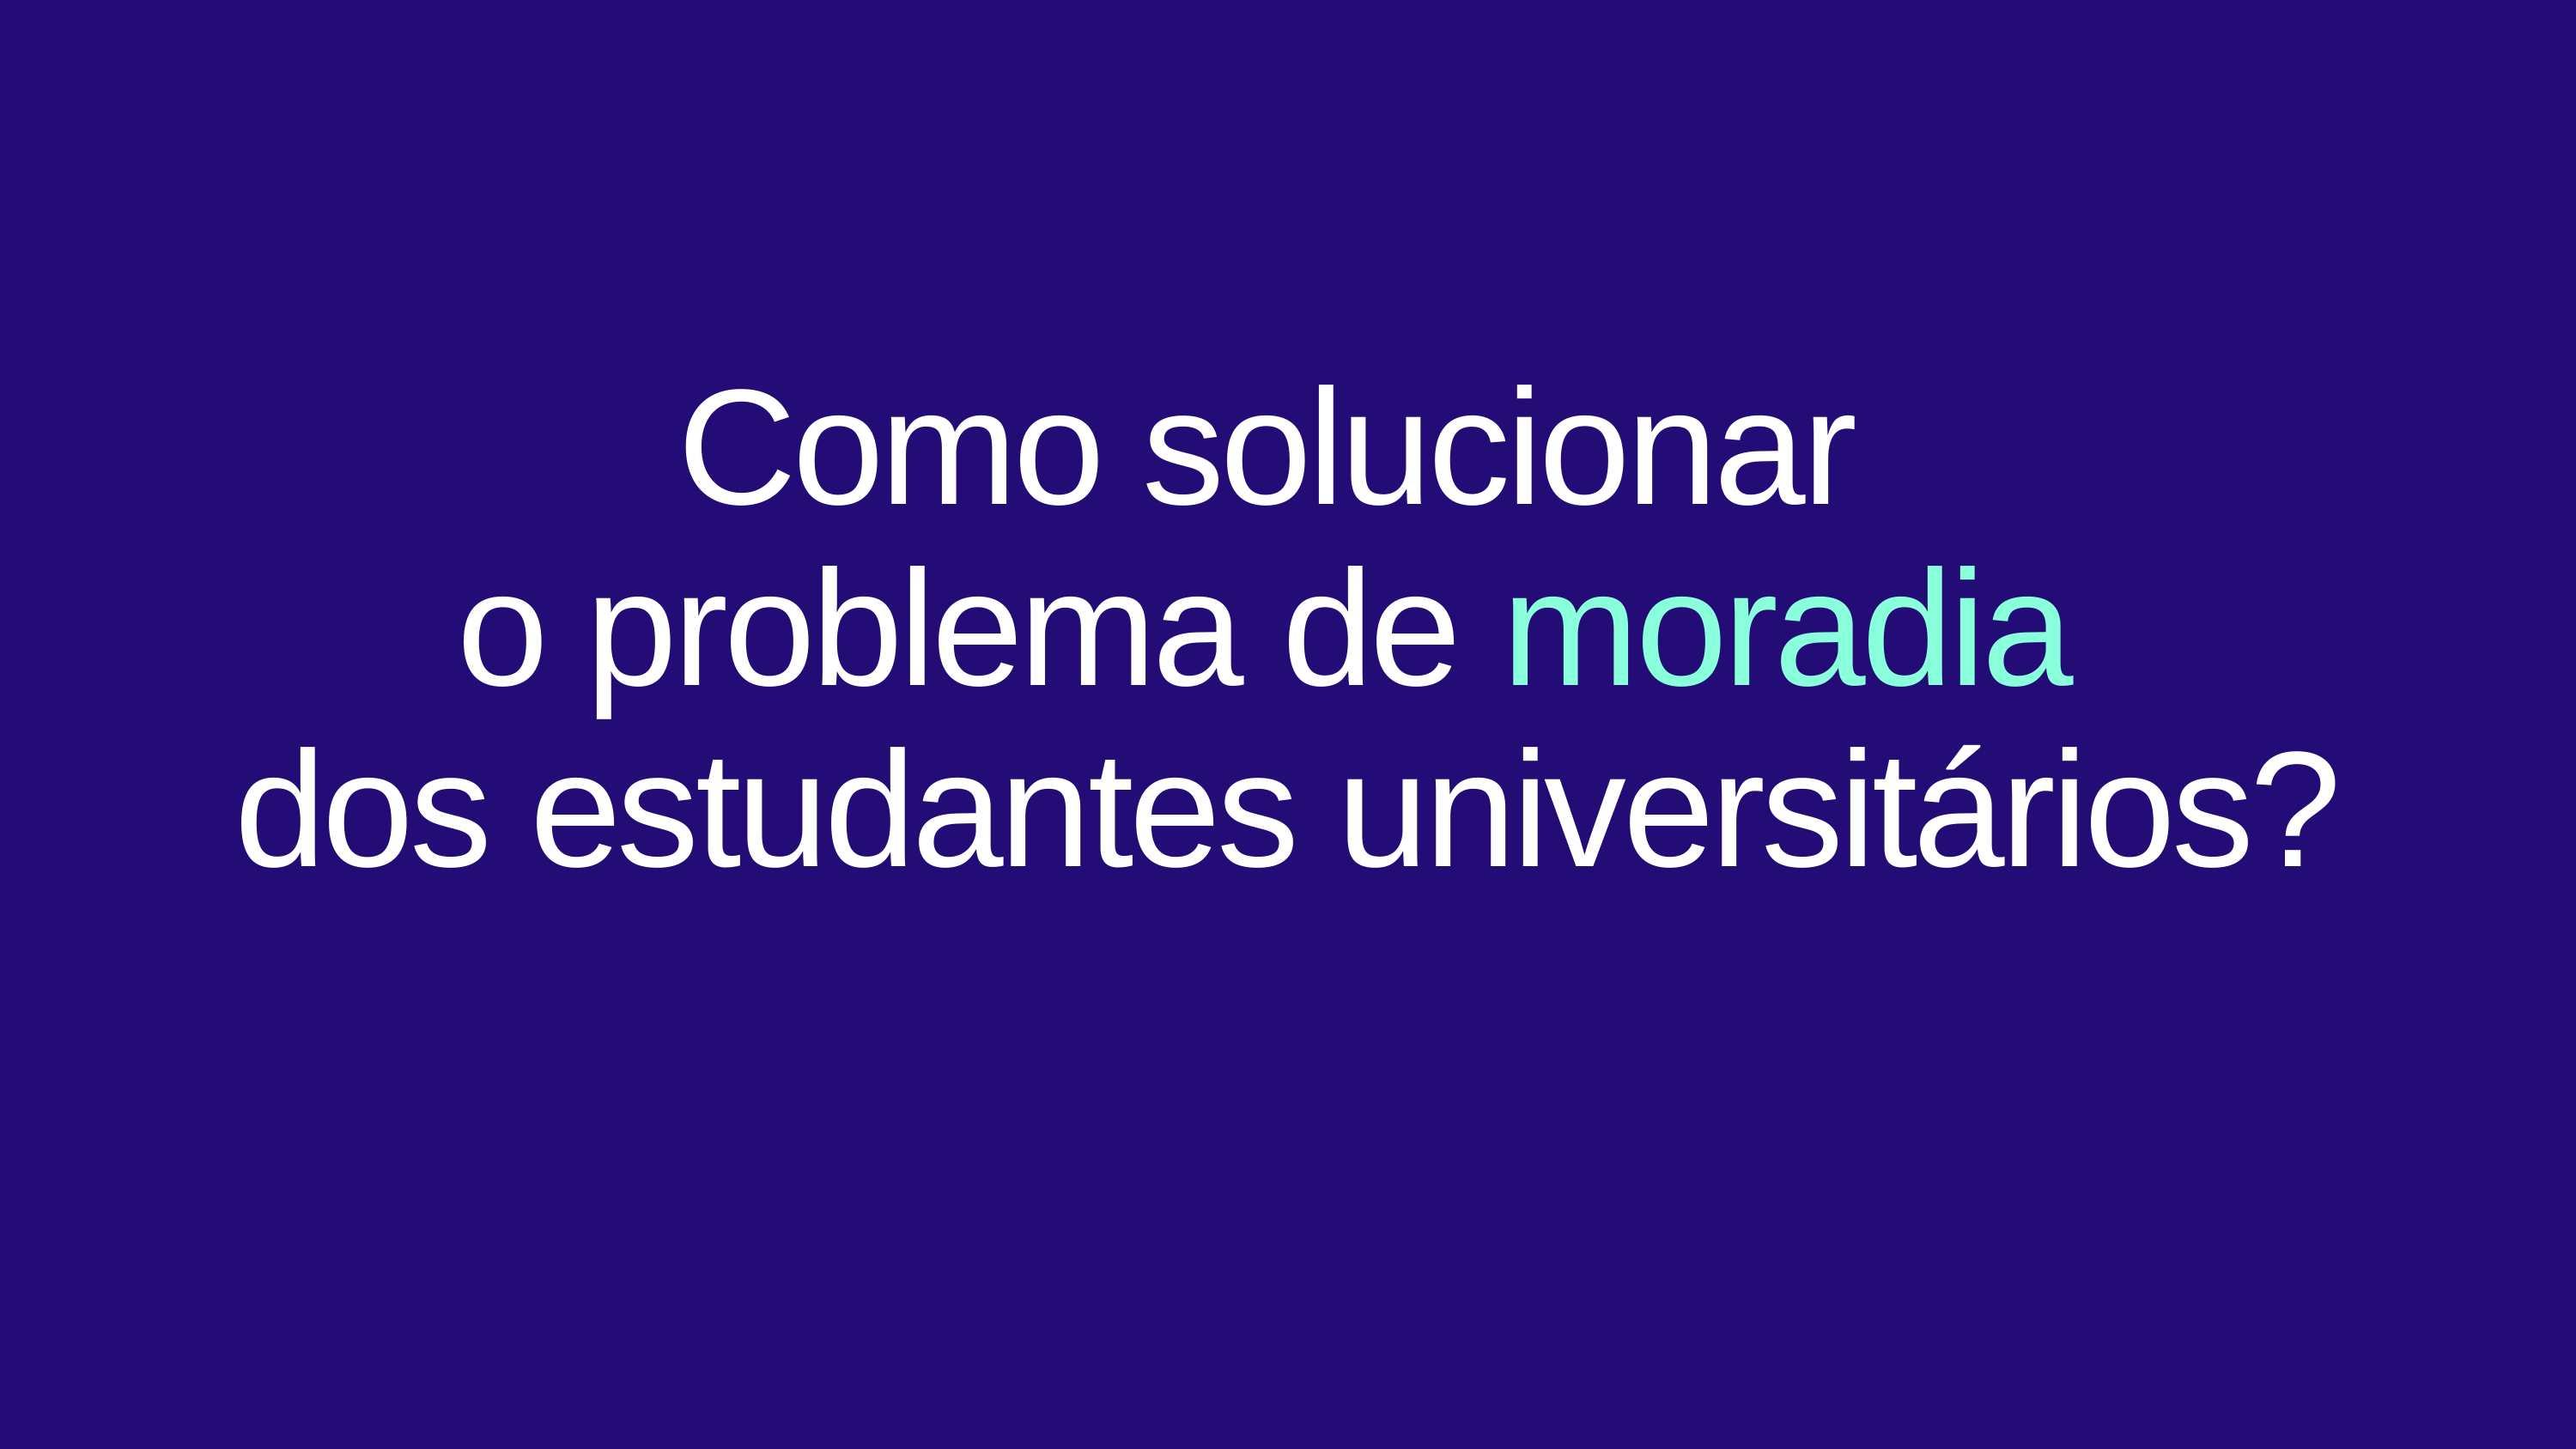

Como solucionar
o problema de moradia
dos estudantes universitários?